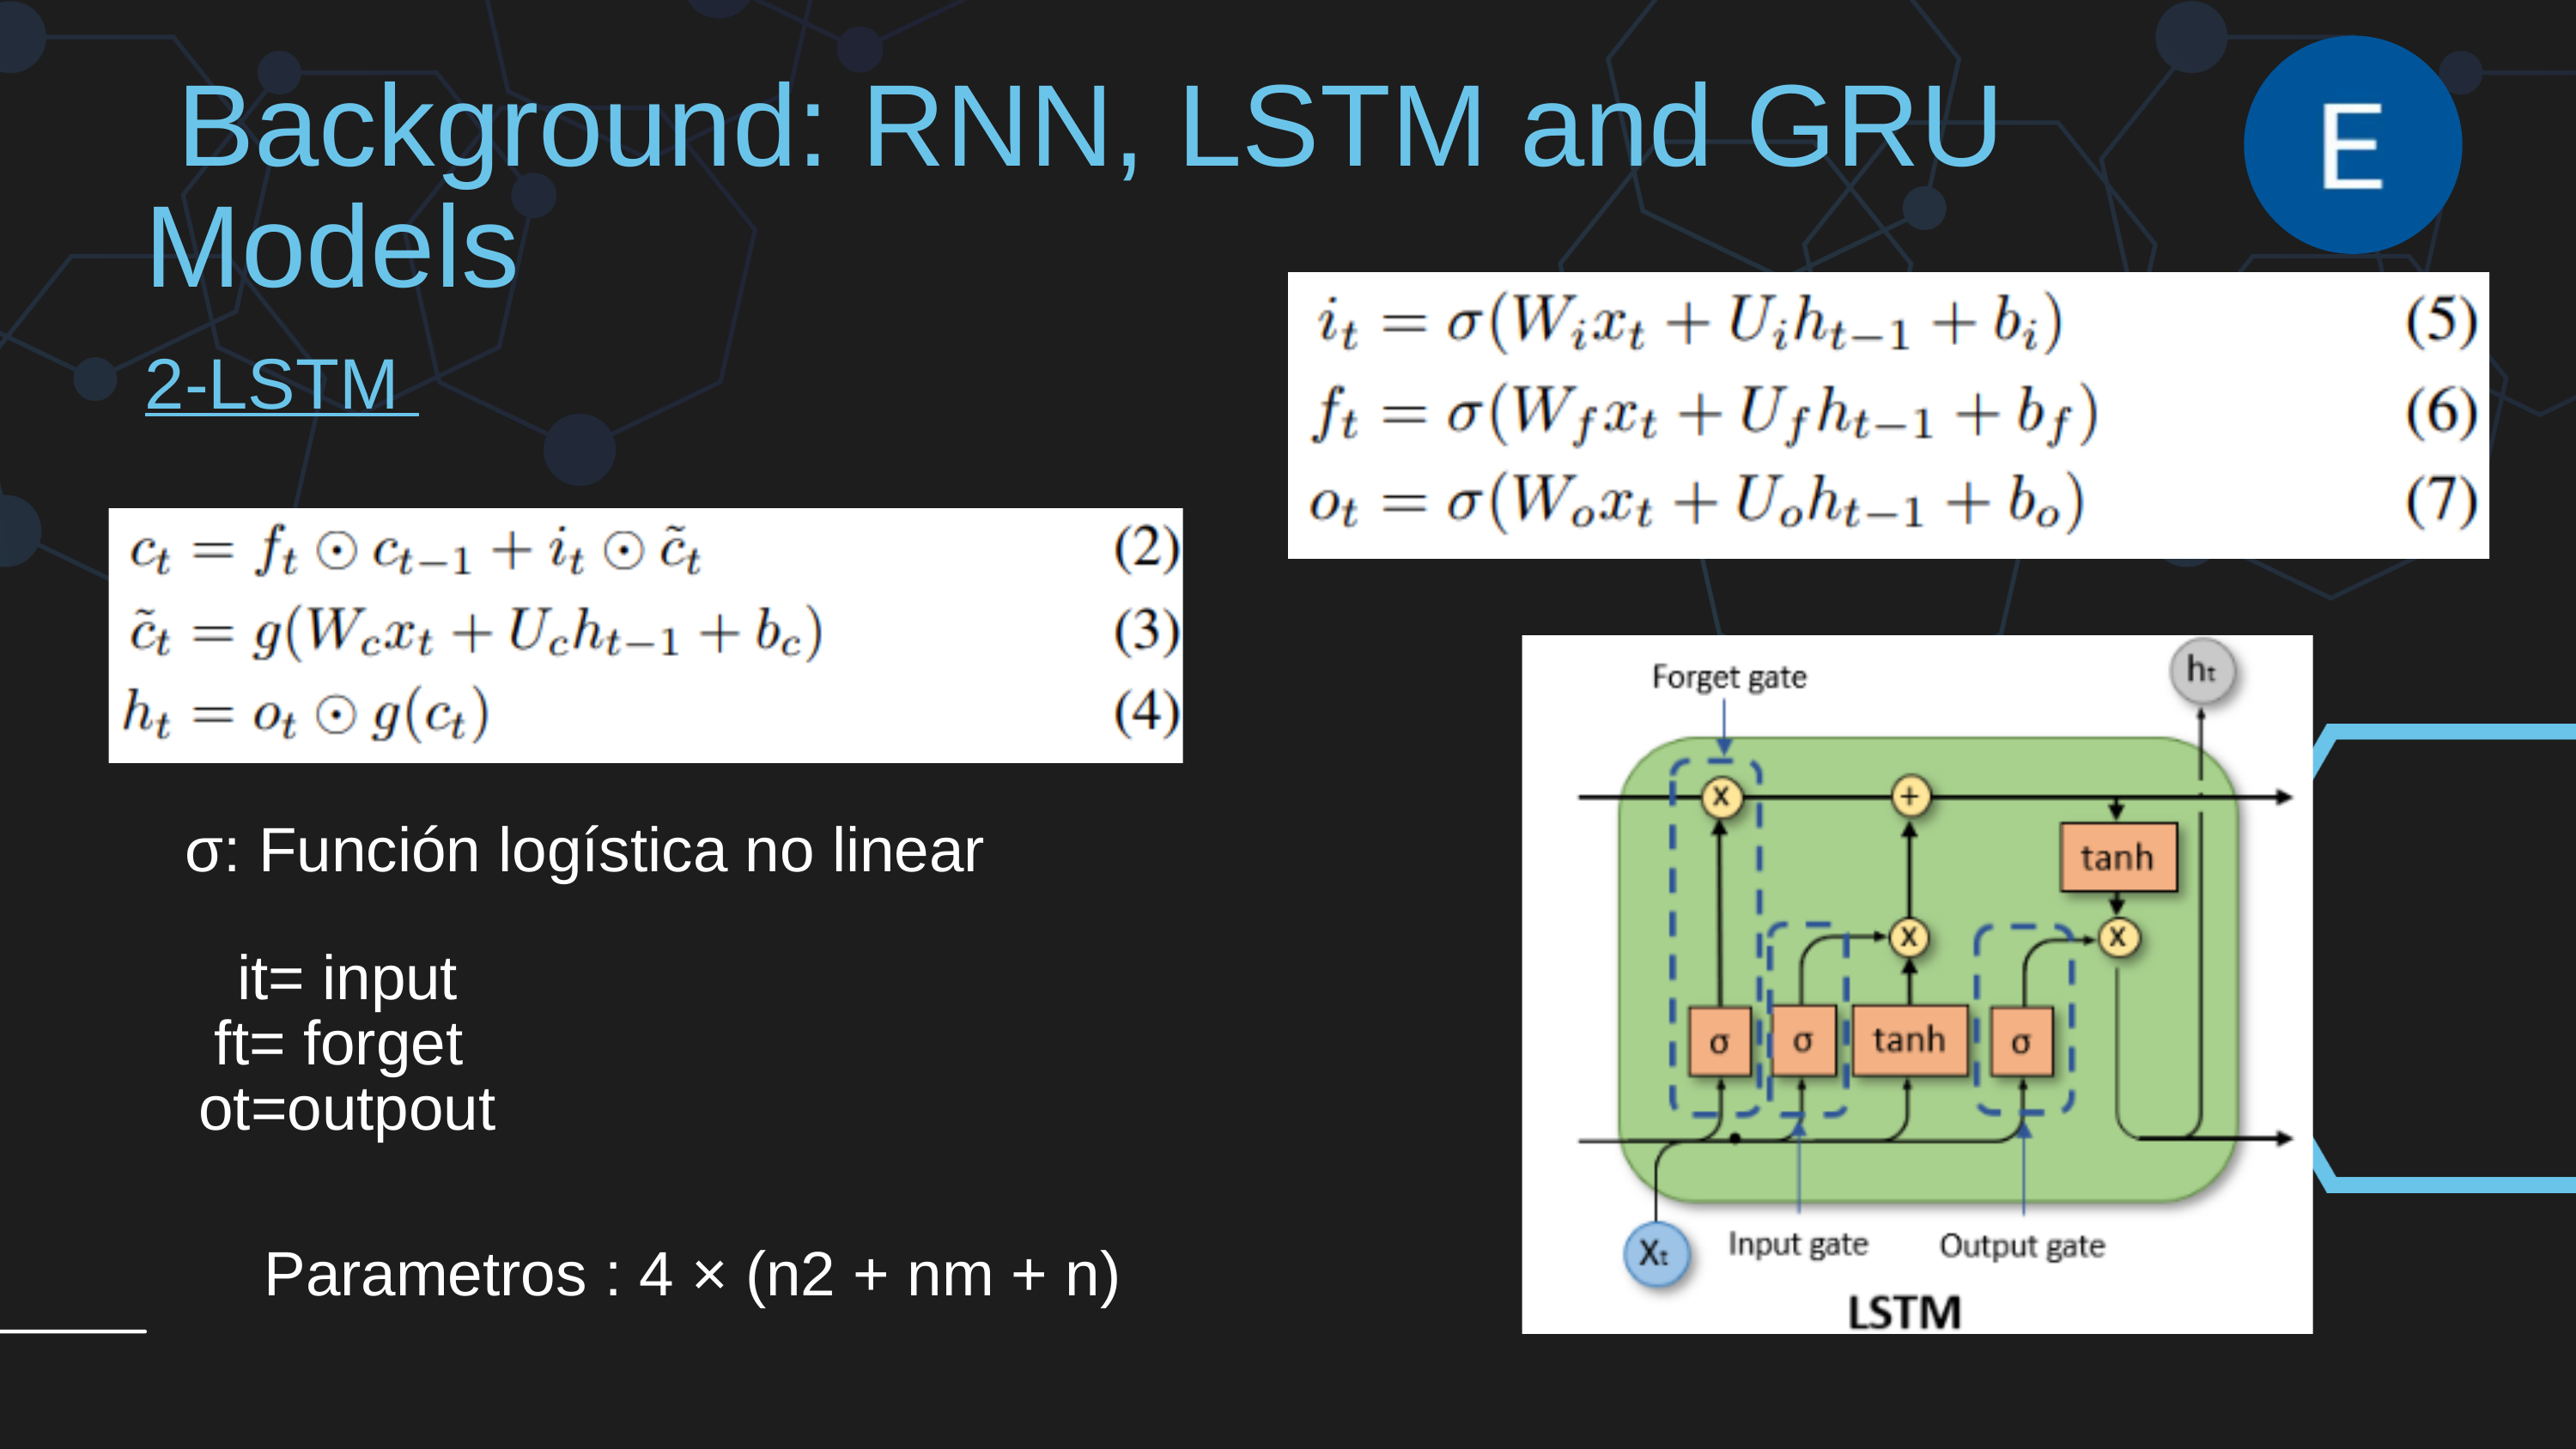

Background: RNN, LSTM and GRU Models

2-LSTM

 σ: Función logística no linear
it= input
ft= forget
ot=outpout
 Parametros : 4 × (n2 + nm + n)